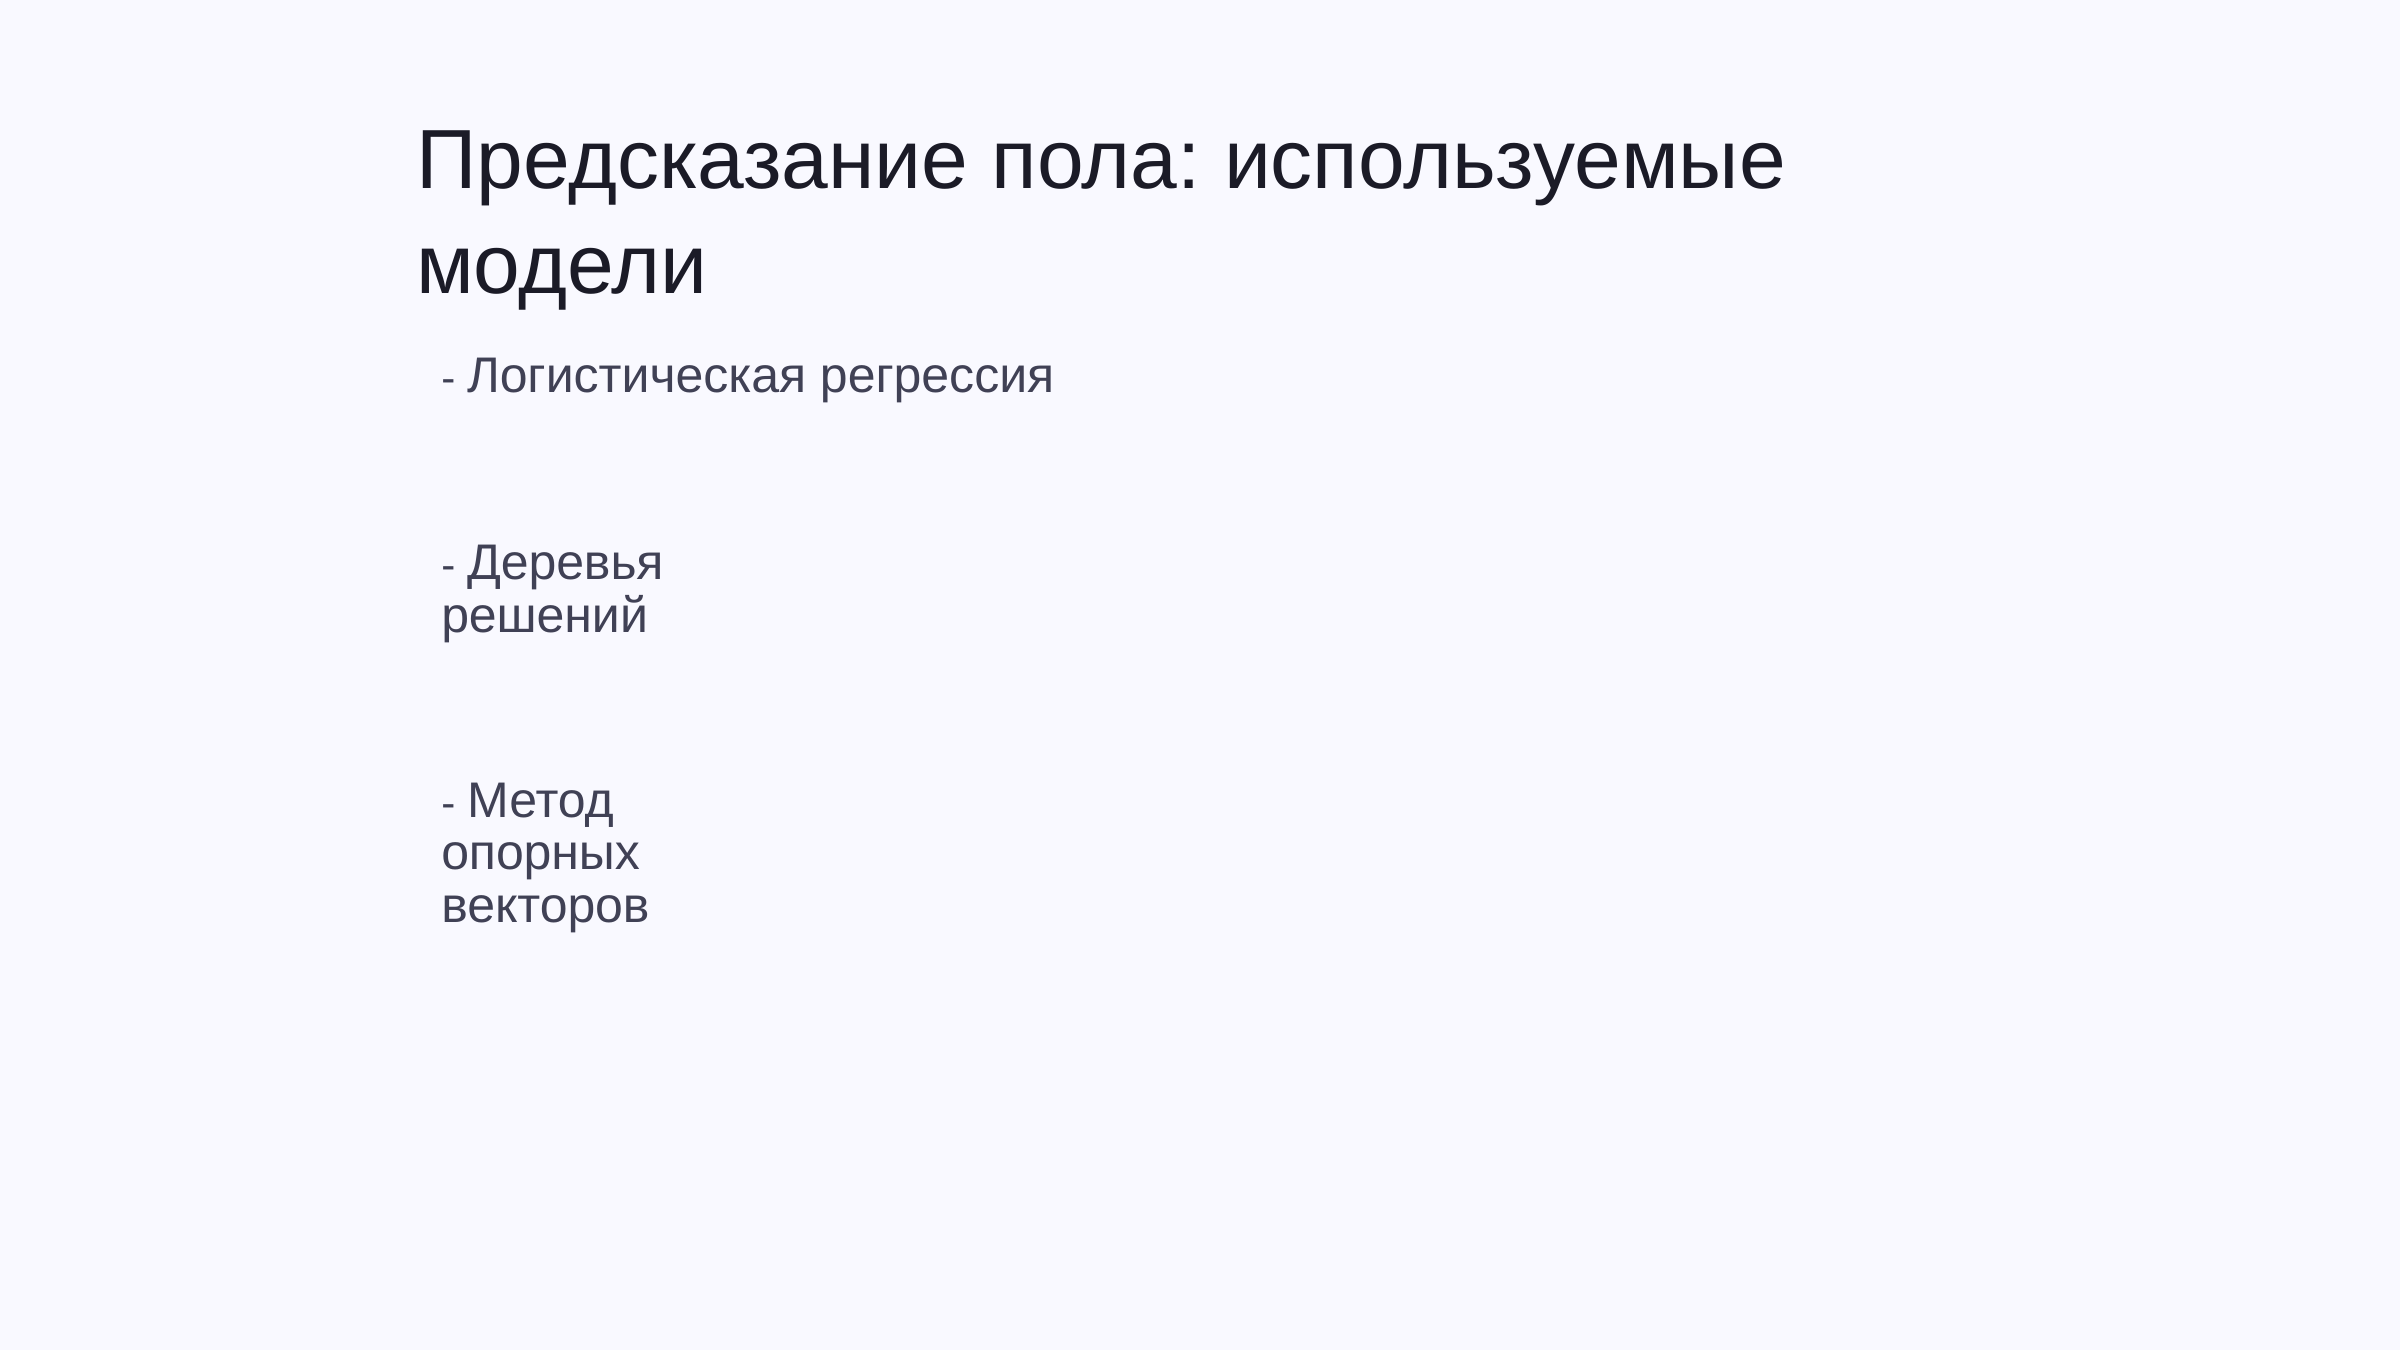

Предсказание пола: используемые модели
- Логистическая регрессия
- Деревья решений
- Метод опорных векторов